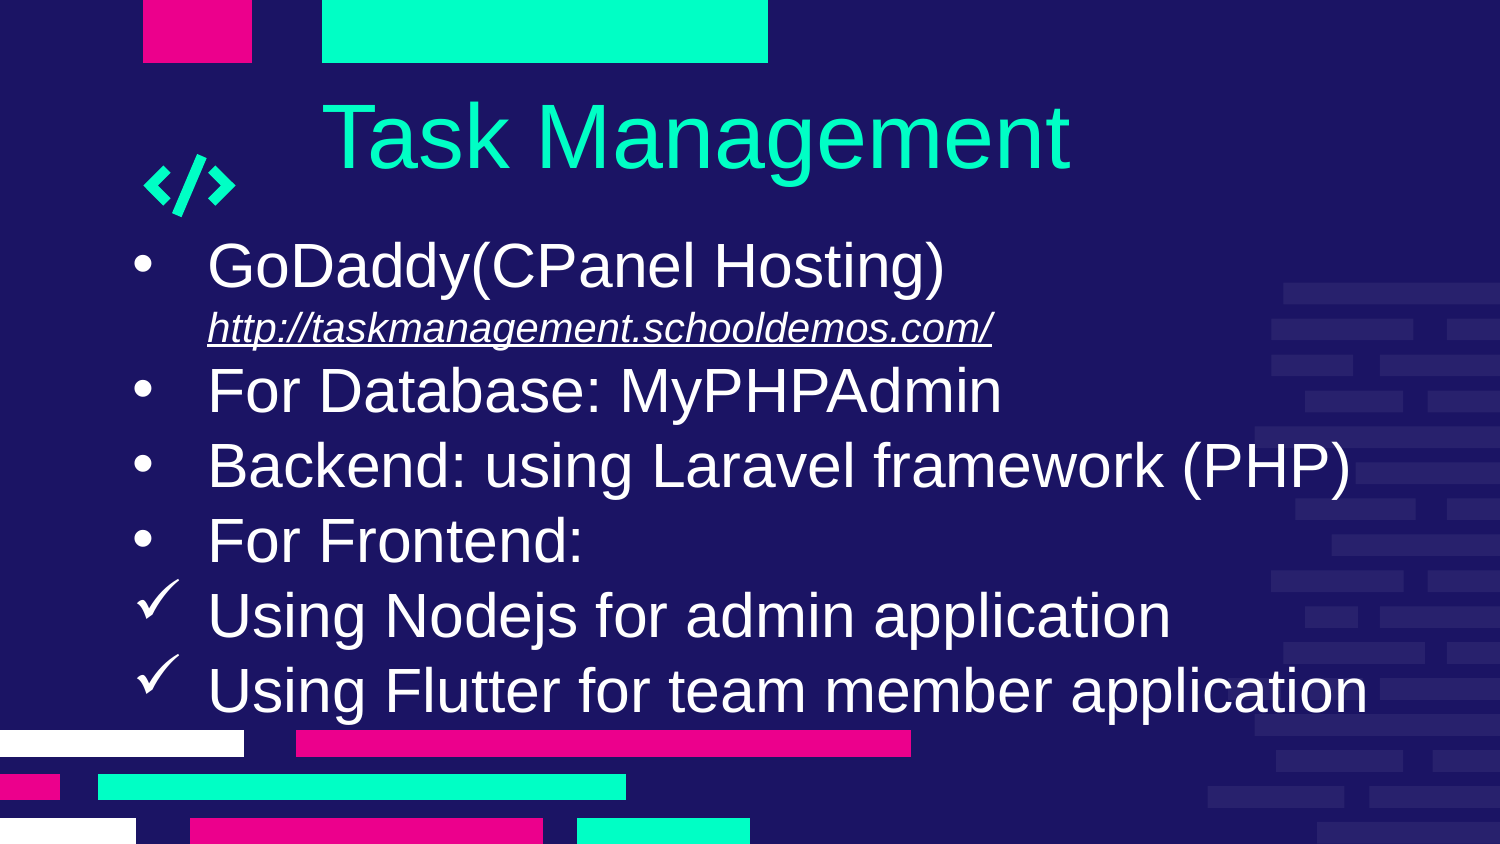

Task Management
GoDaddy(CPanel Hosting)
http://taskmanagement.schooldemos.com/
For Database: MyPHPAdmin
Backend: using Laravel framework (PHP)
For Frontend:
Using Nodejs for admin application
Using Flutter for team member application